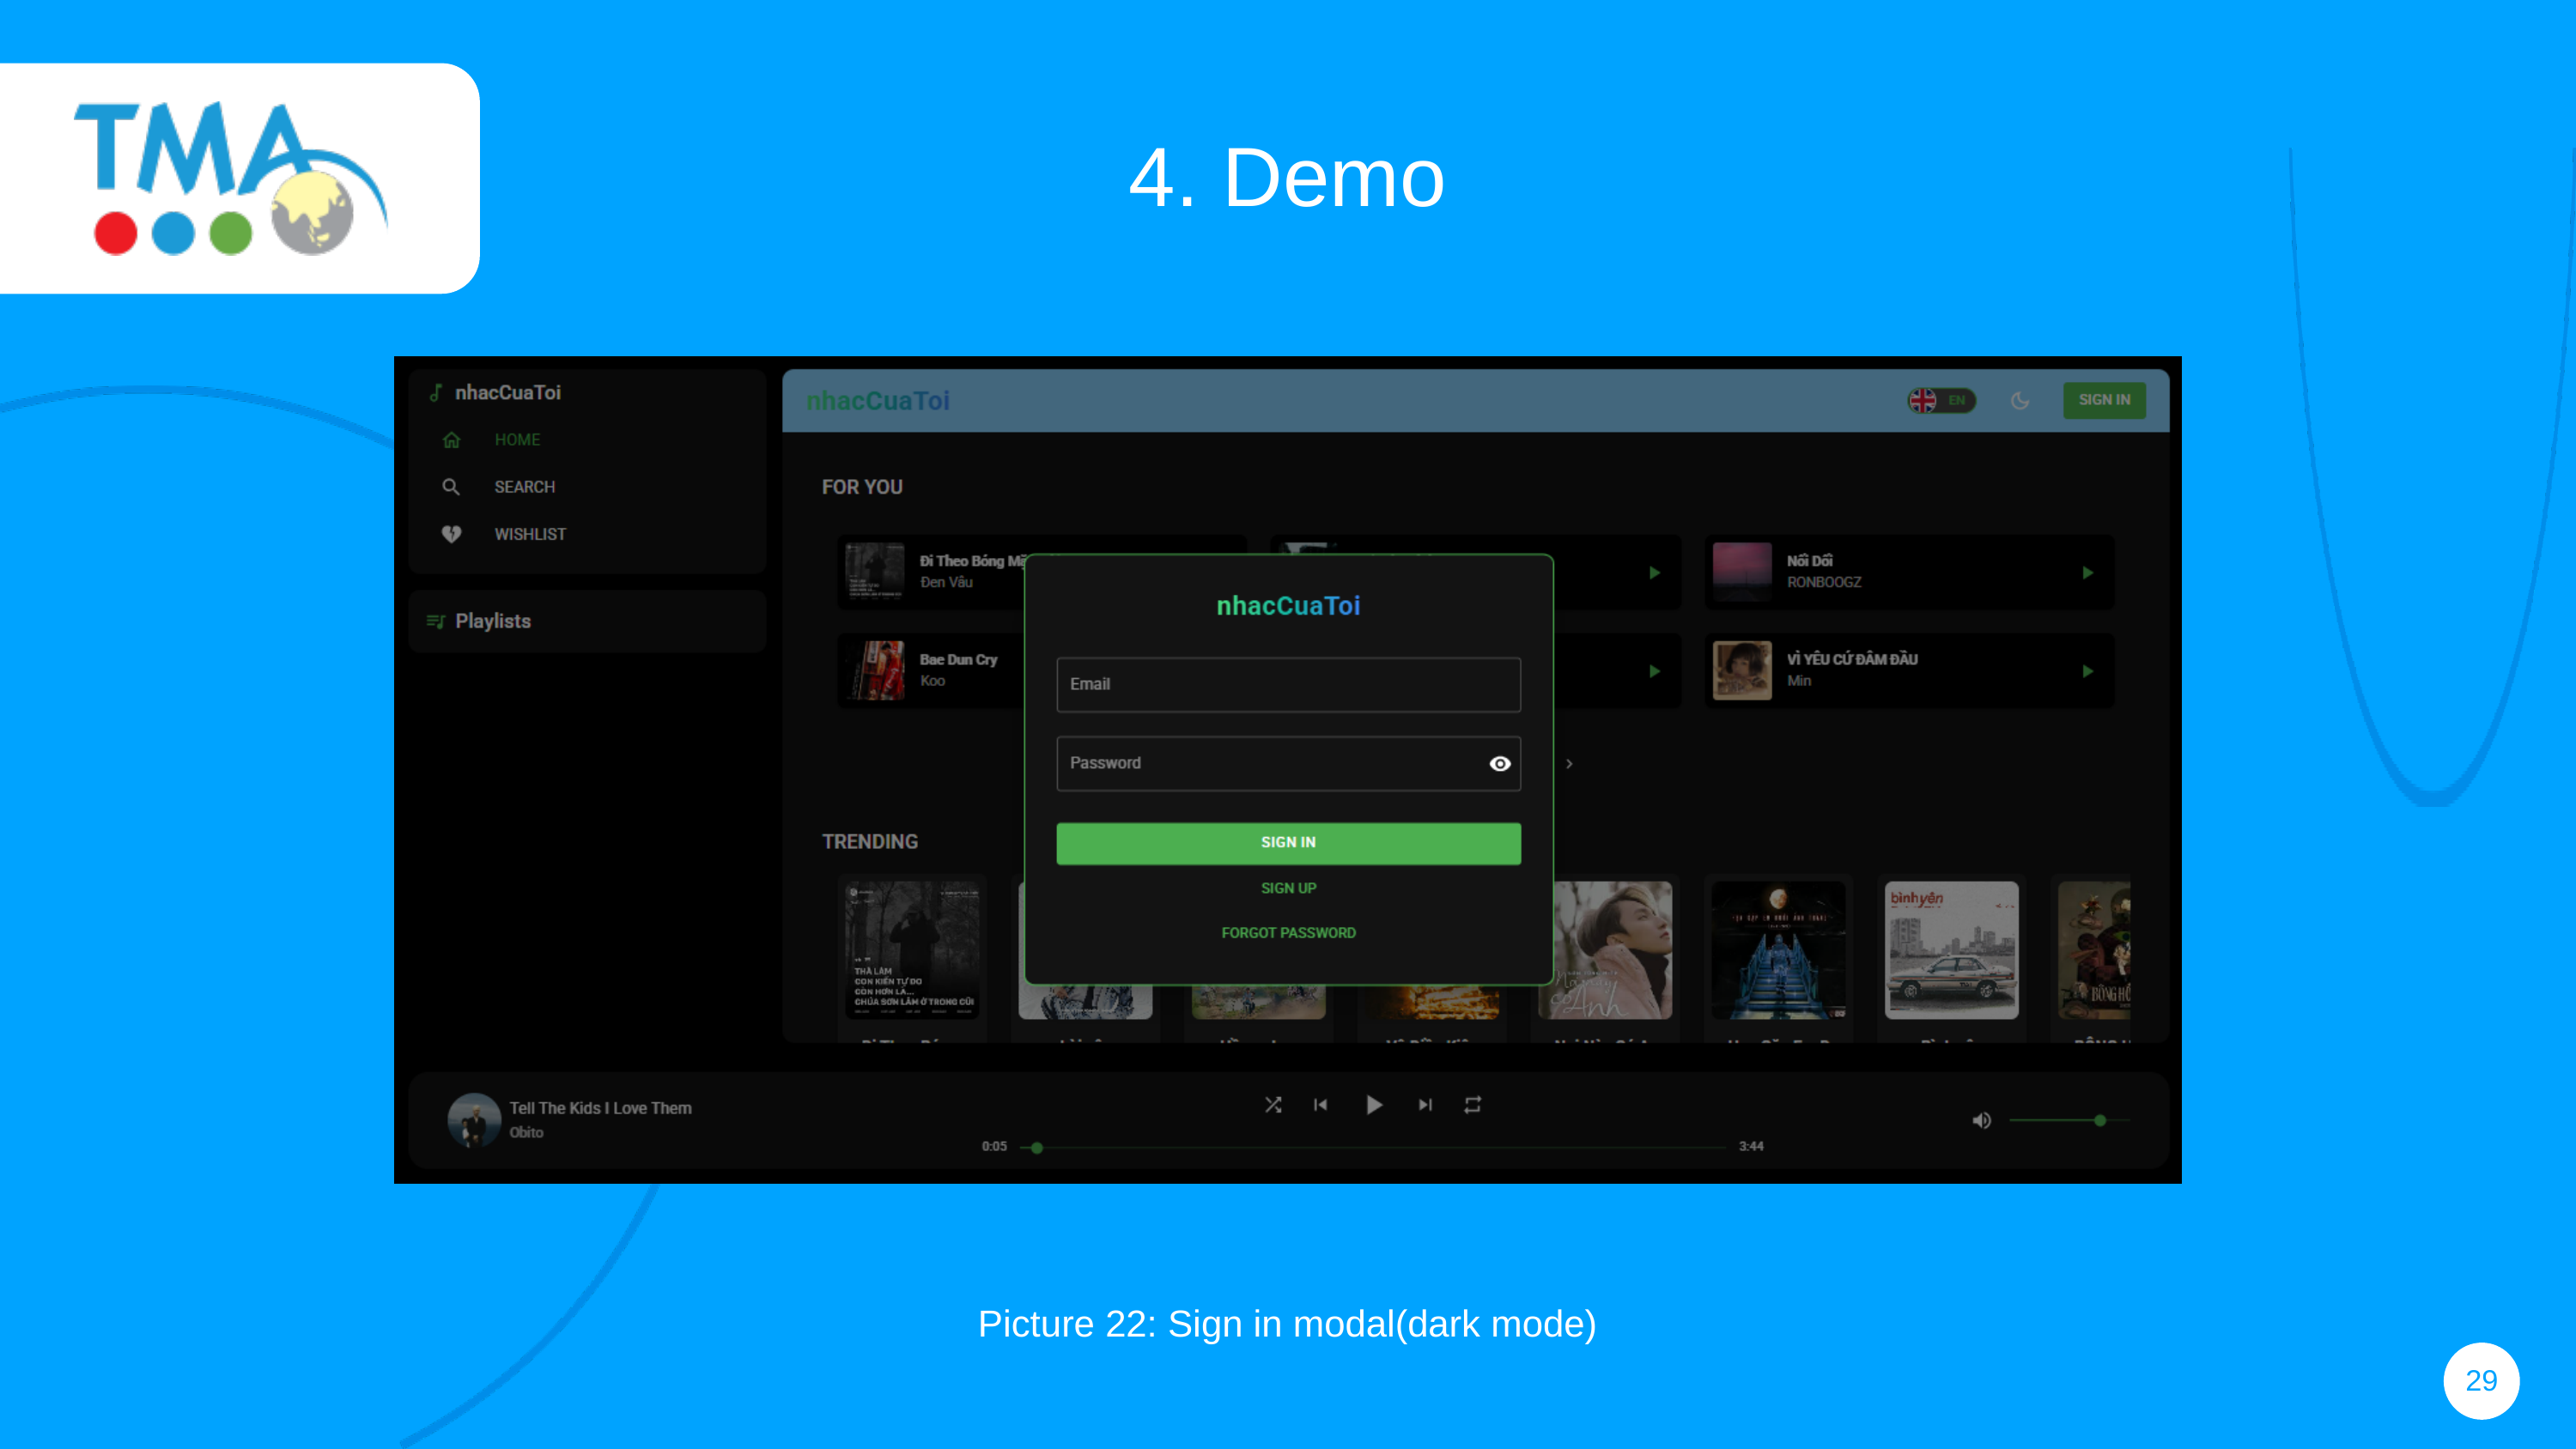

4. Demo

Picture 22: Sign in modal(dark mode)

29